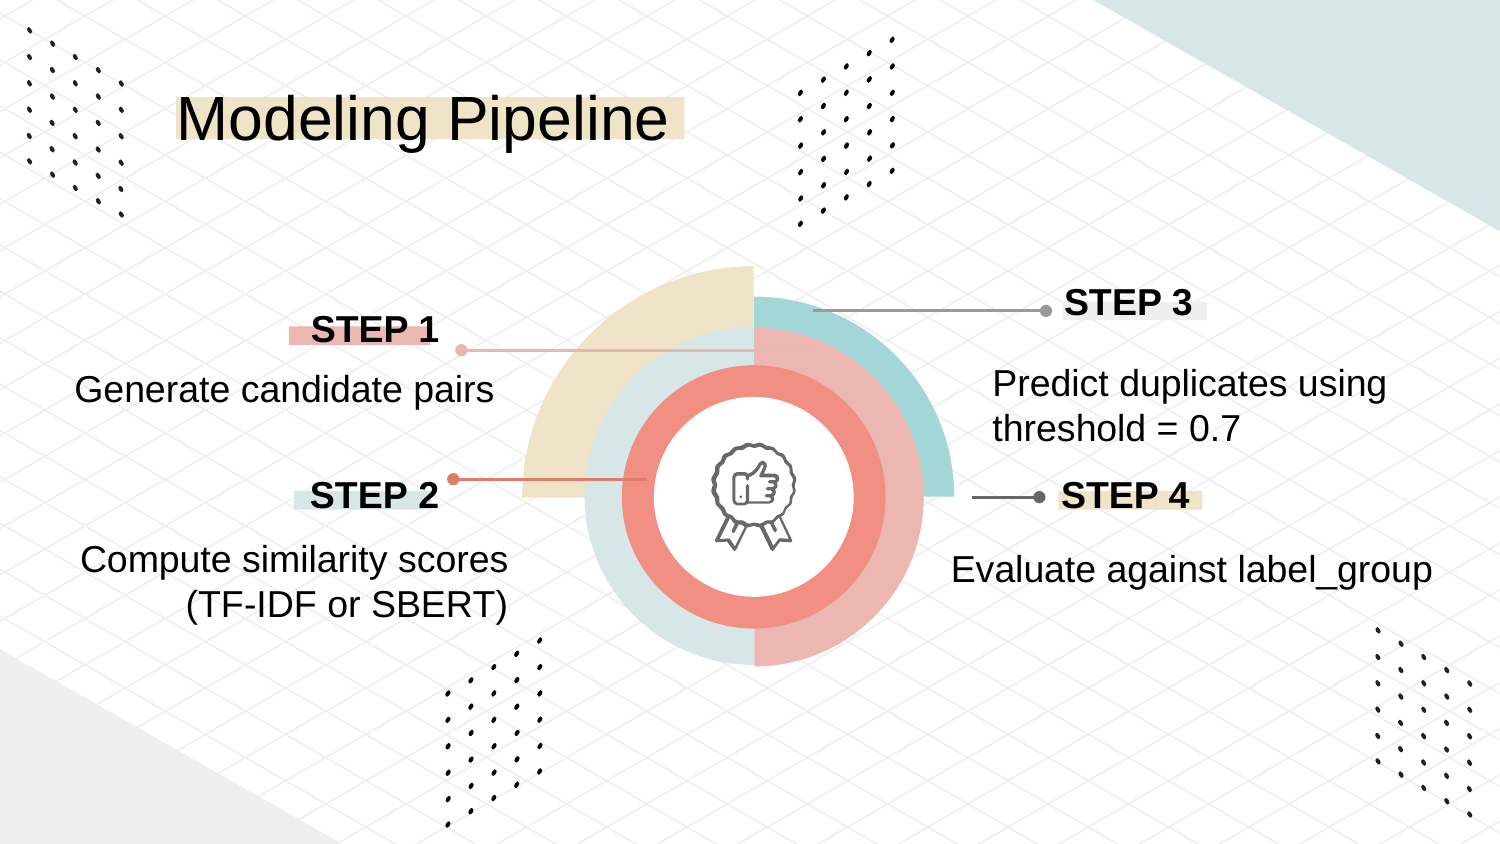

Modeling Pipeline

STEP 3

STEP 1

Predict duplicates using threshold = 0.7
Generate candidate pairs

STEP 2
STEP 4

Compute similarity scores (TF-IDF or SBERT)
Evaluate against label_group